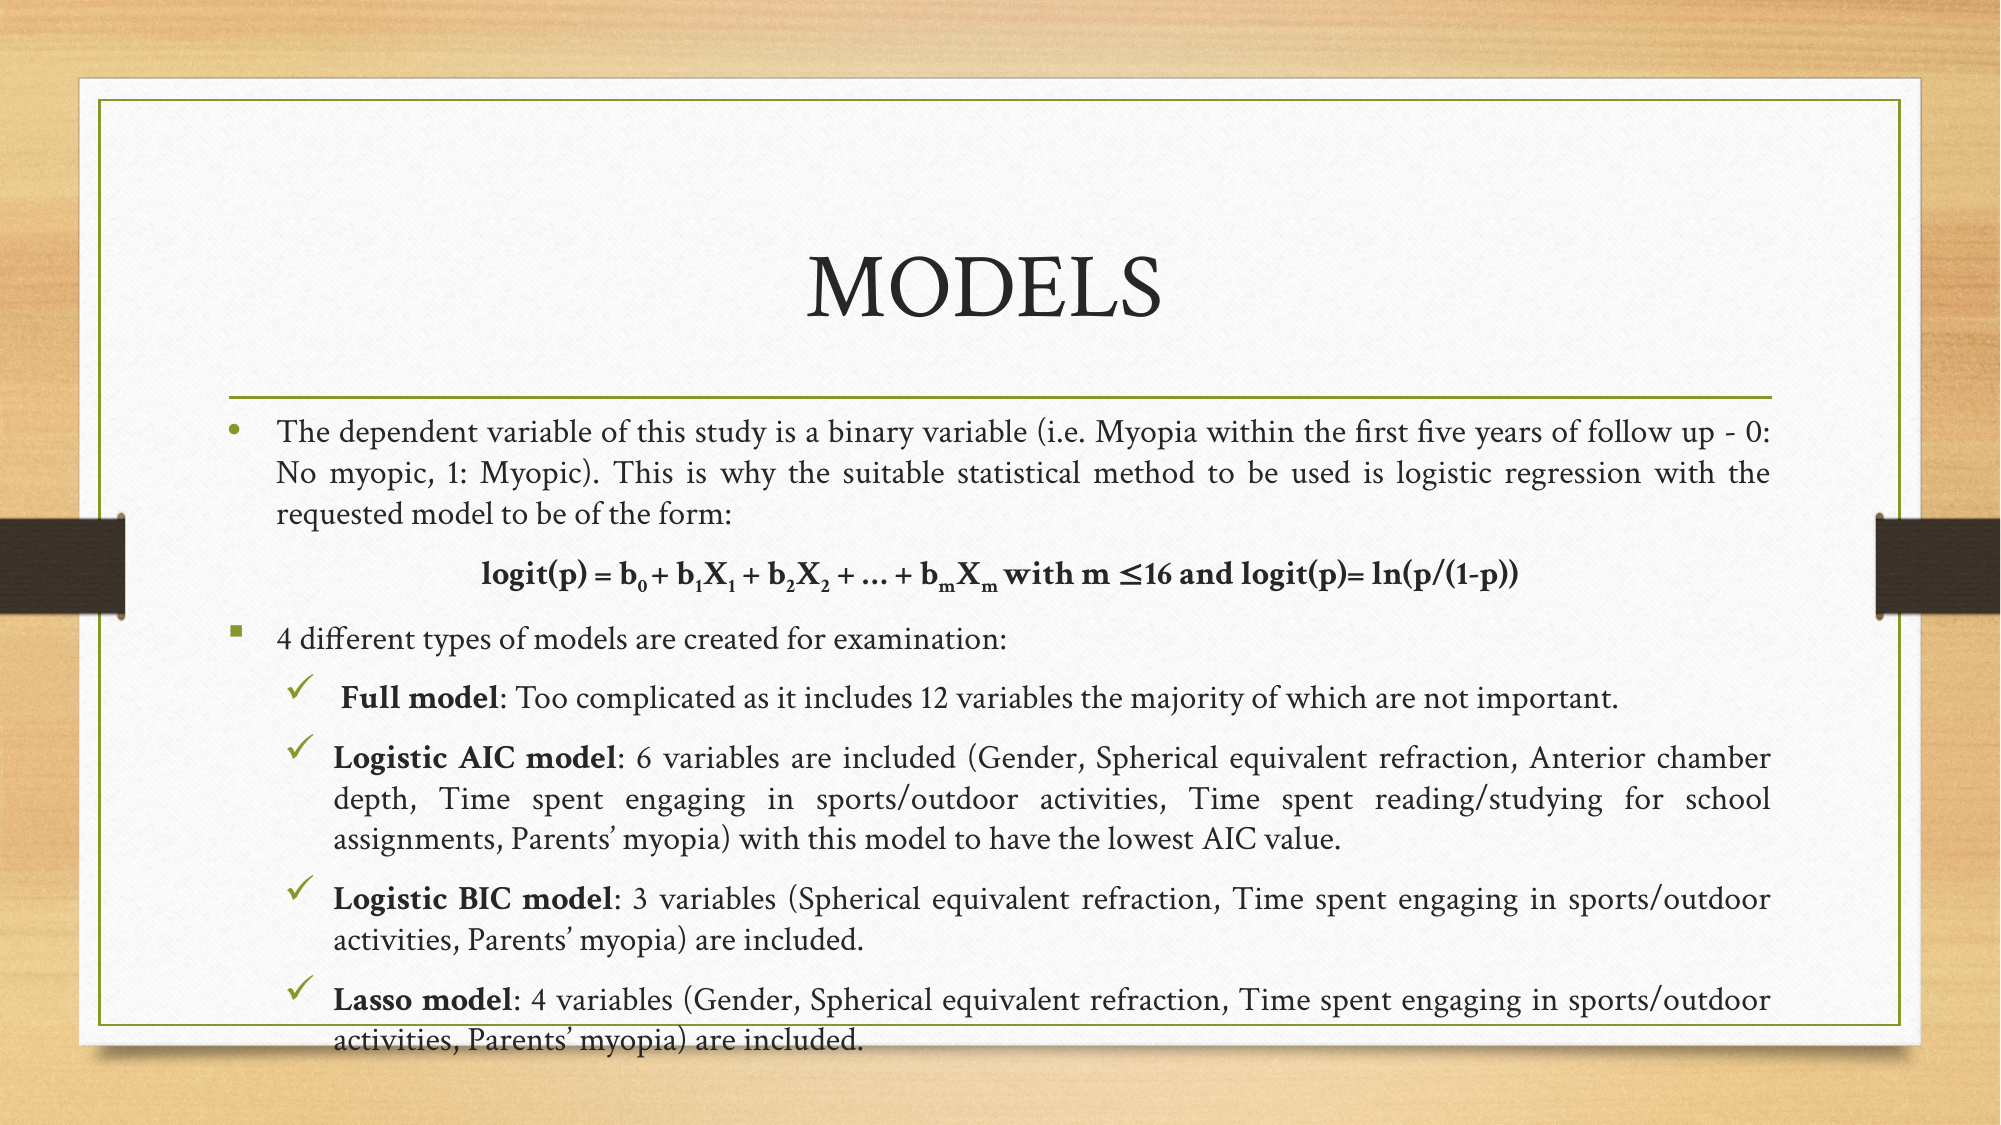

# MODELS
The dependent variable of this study is a binary variable (i.e. Myopia within the first five years of follow up - 0: No myopic, 1: Myopic). This is why the suitable statistical method to be used is logistic regression with the requested model to be of the form:
logit(p) = b0 + b1X1 + b2X2 + … + bmXm with m ≤16 and logit(p)= ln(p/(1-p))
4 different types of models are created for examination:
 Full model: Too complicated as it includes 12 variables the majority of which are not important.
Logistic AIC model: 6 variables are included (Gender, Spherical equivalent refraction, Anterior chamber depth, Time spent engaging in sports/outdoor activities, Time spent reading/studying for school assignments, Parents’ myopia) with this model to have the lowest AIC value.
Logistic BIC model: 3 variables (Spherical equivalent refraction, Time spent engaging in sports/outdoor activities, Parents’ myopia) are included.
Lasso model: 4 variables (Gender, Spherical equivalent refraction, Time spent engaging in sports/outdoor activities, Parents’ myopia) are included.